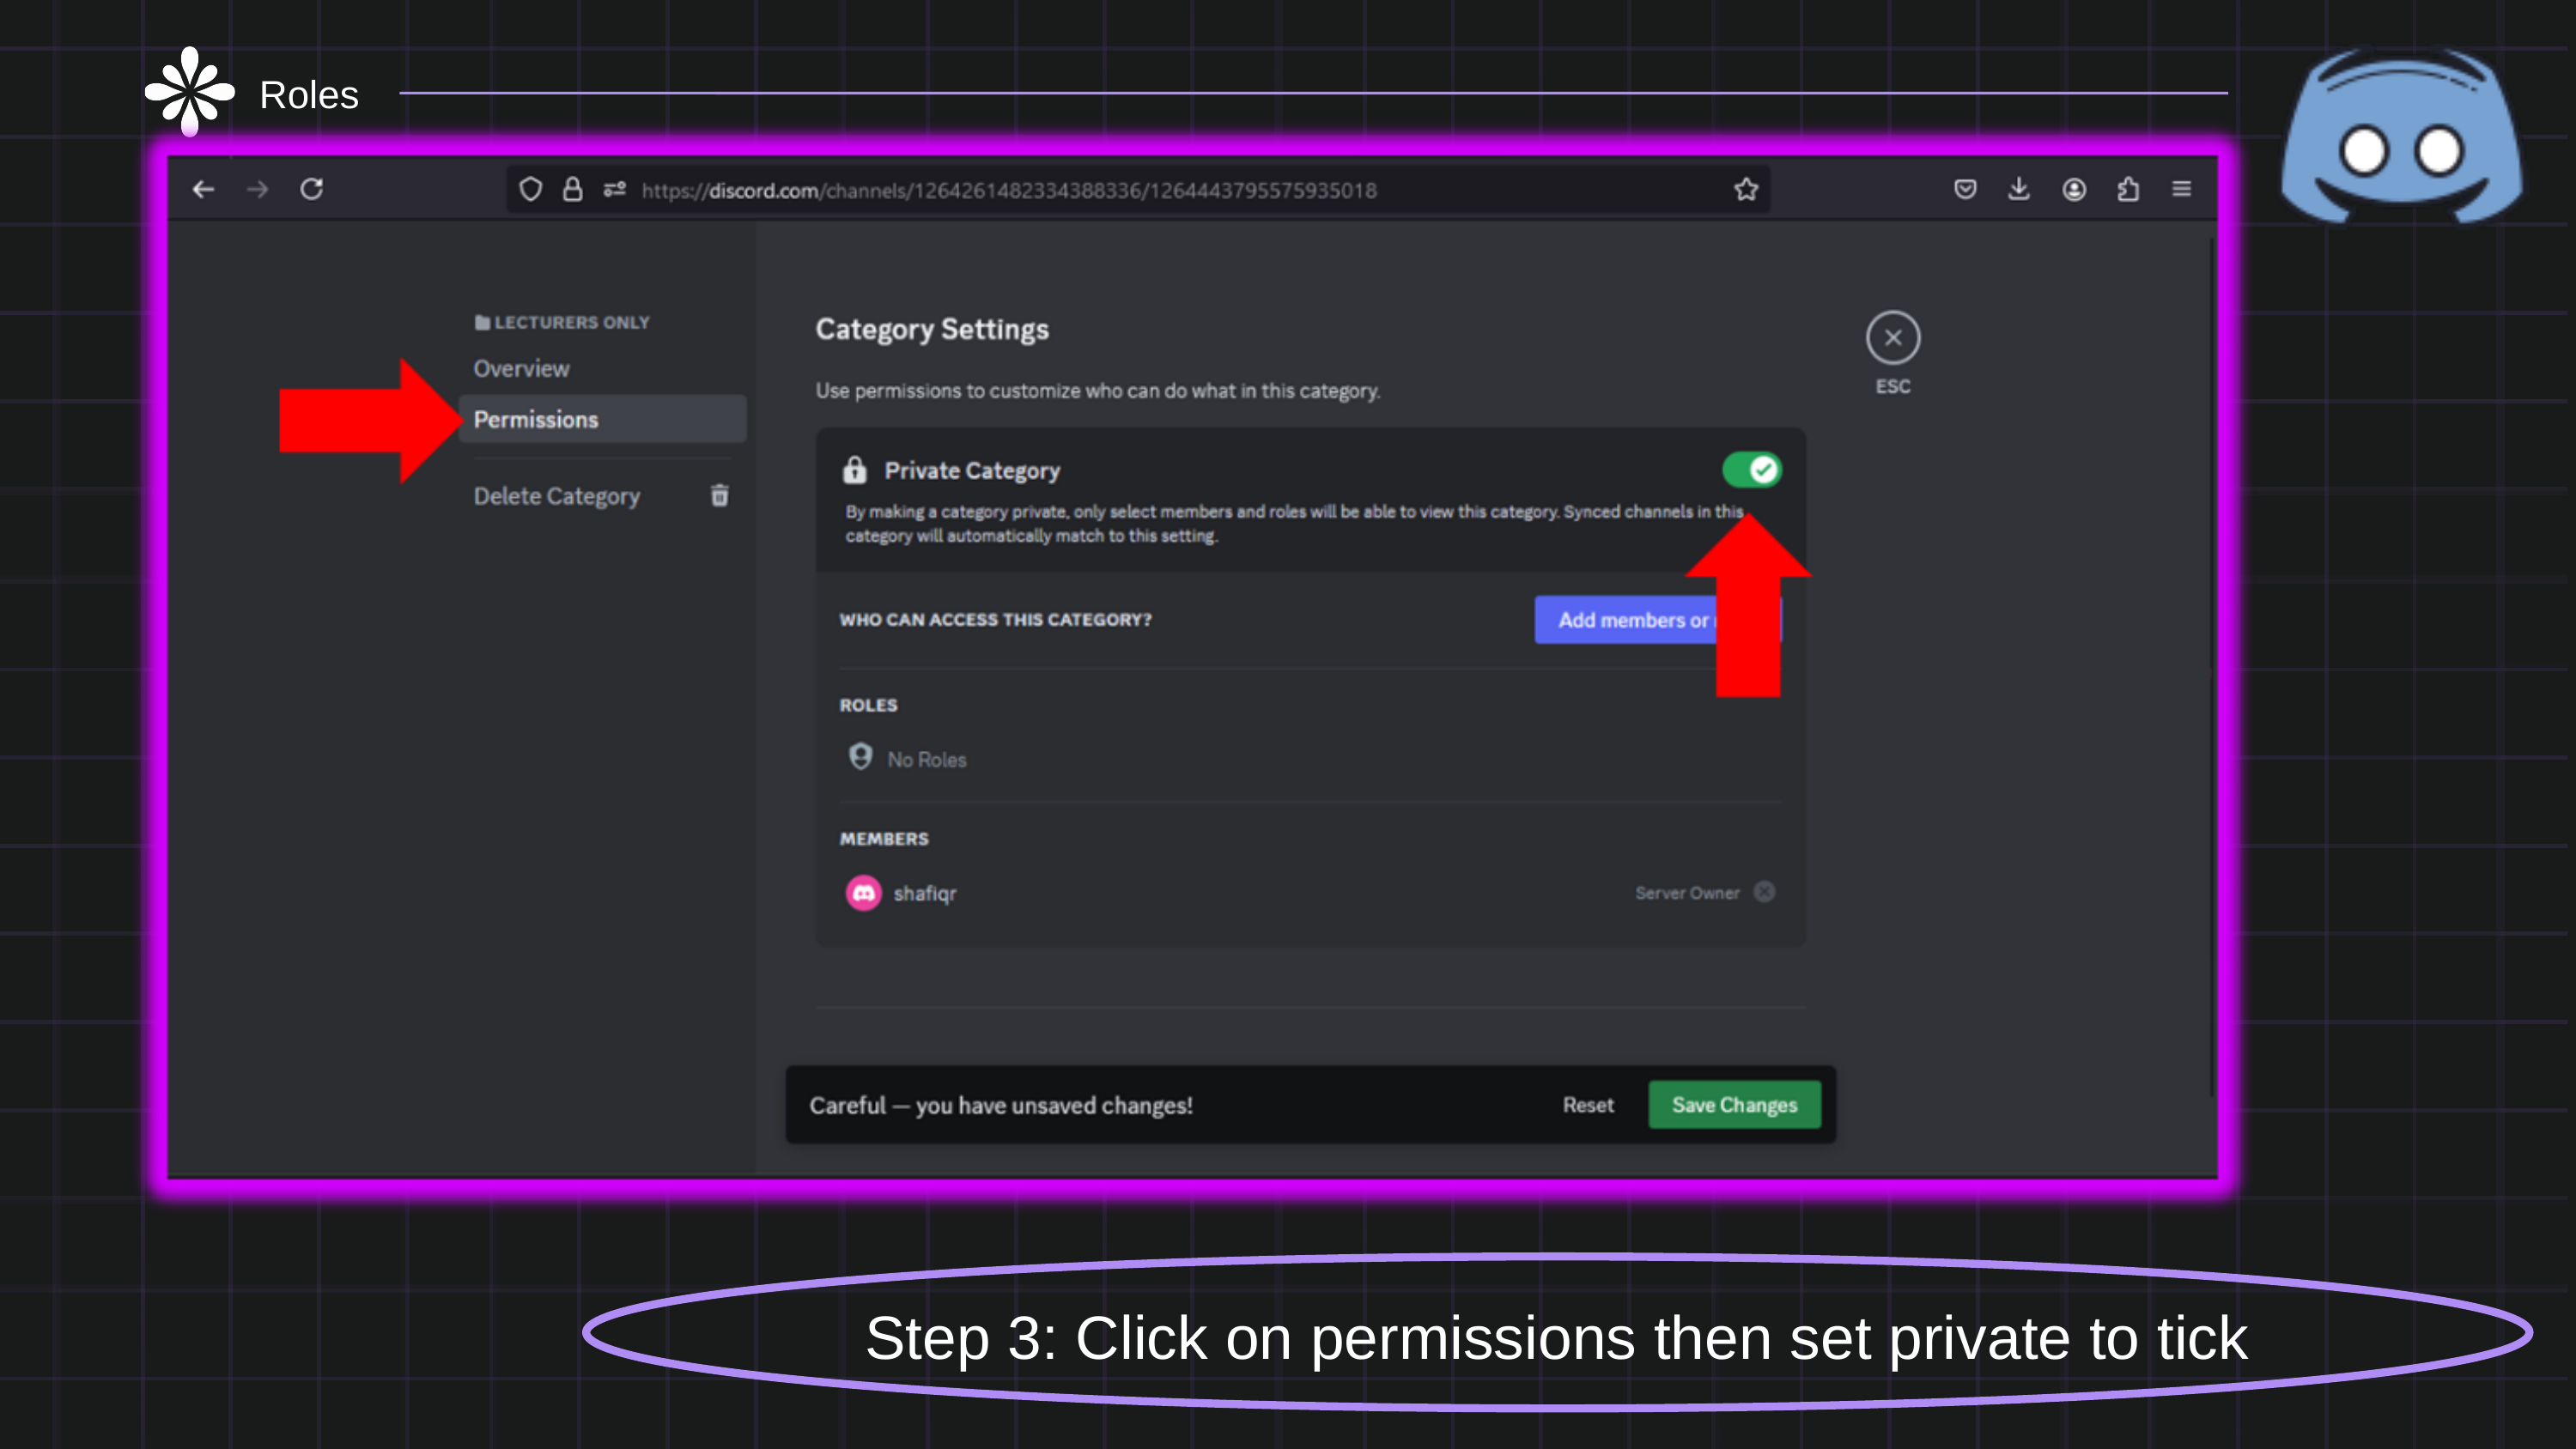

Roles

Step 3: Click on permissions then set private to tick